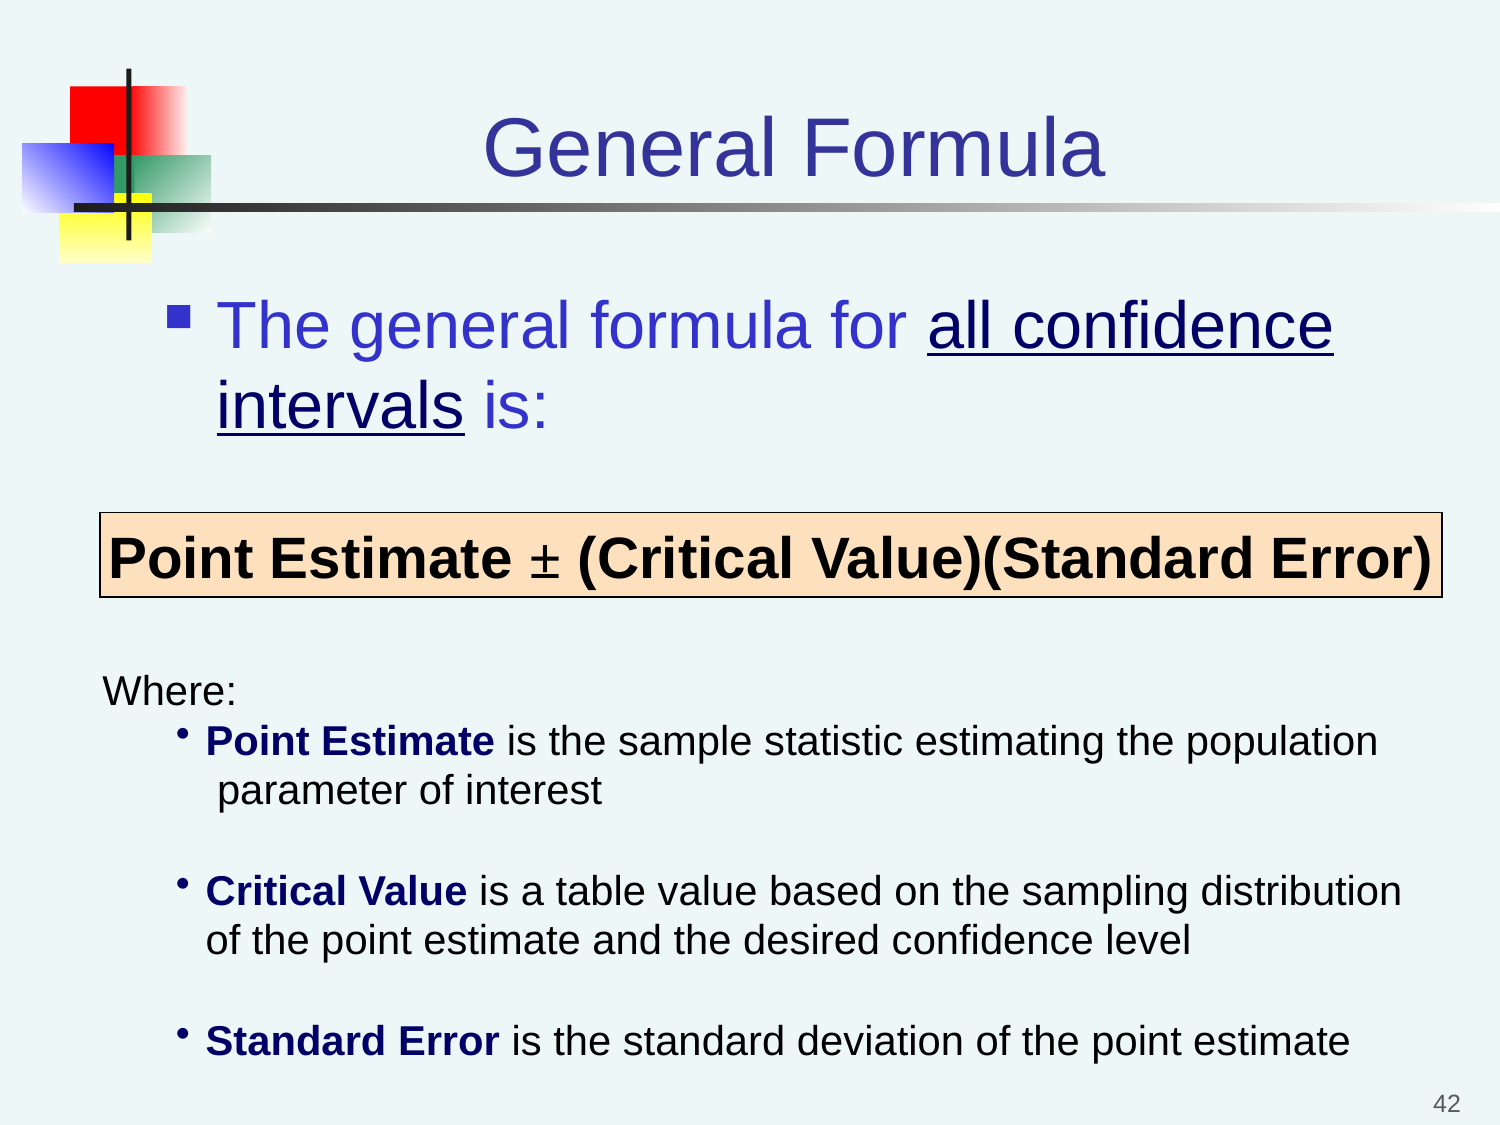

# General Formula
The general formula for all confidence intervals is:
Point Estimate ± (Critical Value)(Standard Error)
Where:
Point Estimate is the sample statistic estimating the population     parameter of interest

Critical Value is a table value based on the sampling distribution of the point estimate and the desired confidence level

Standard Error is the standard deviation of the point estimate
42